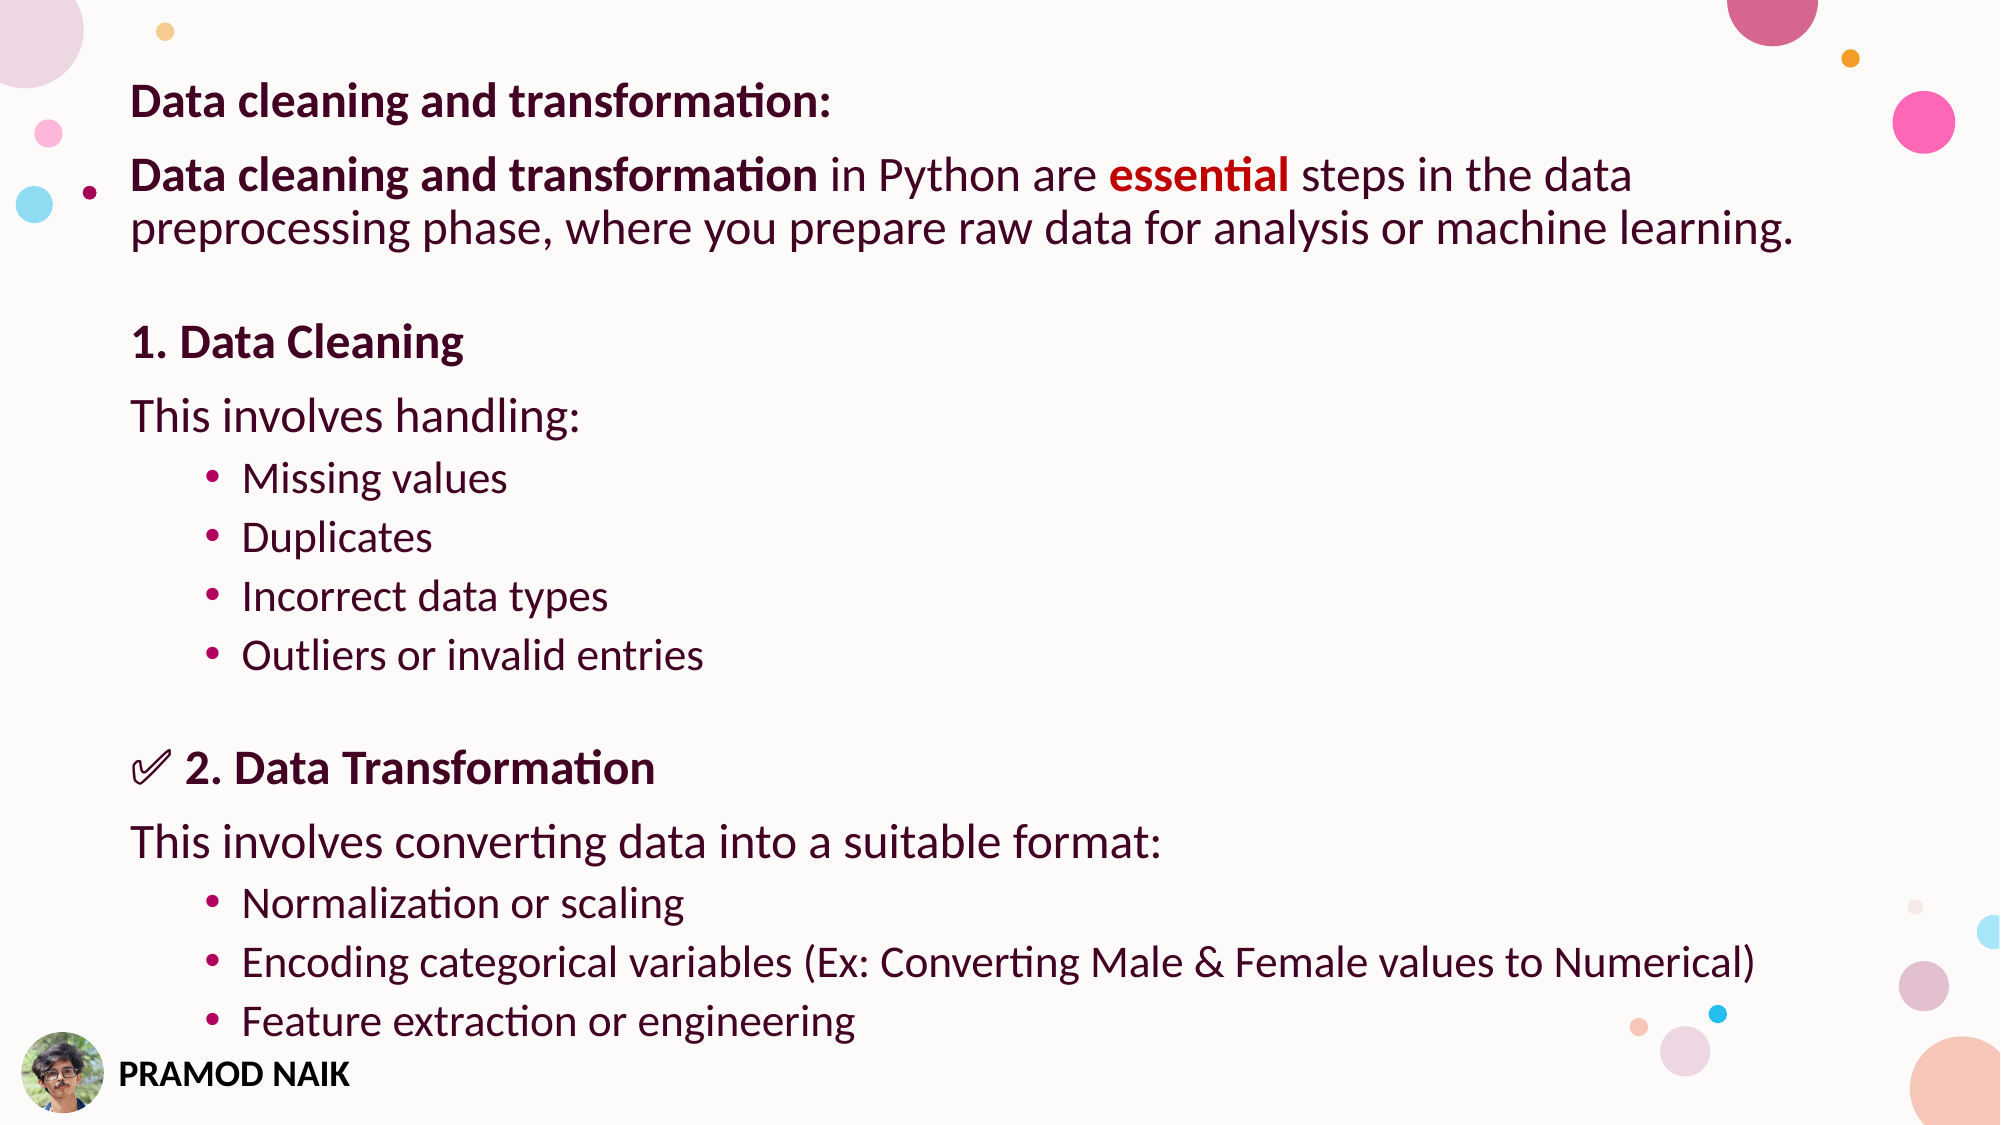

Data cleaning and transformation:
Data cleaning and transformation in Python are essential steps in the data preprocessing phase, where you prepare raw data for analysis or machine learning.

1. Data Cleaning
This involves handling:
Missing values
Duplicates
Incorrect data types
Outliers or invalid entries

✅ 2. Data Transformation
This involves converting data into a suitable format:
Normalization or scaling
Encoding categorical variables (Ex: Converting Male & Female values to Numerical)
Feature extraction or engineering